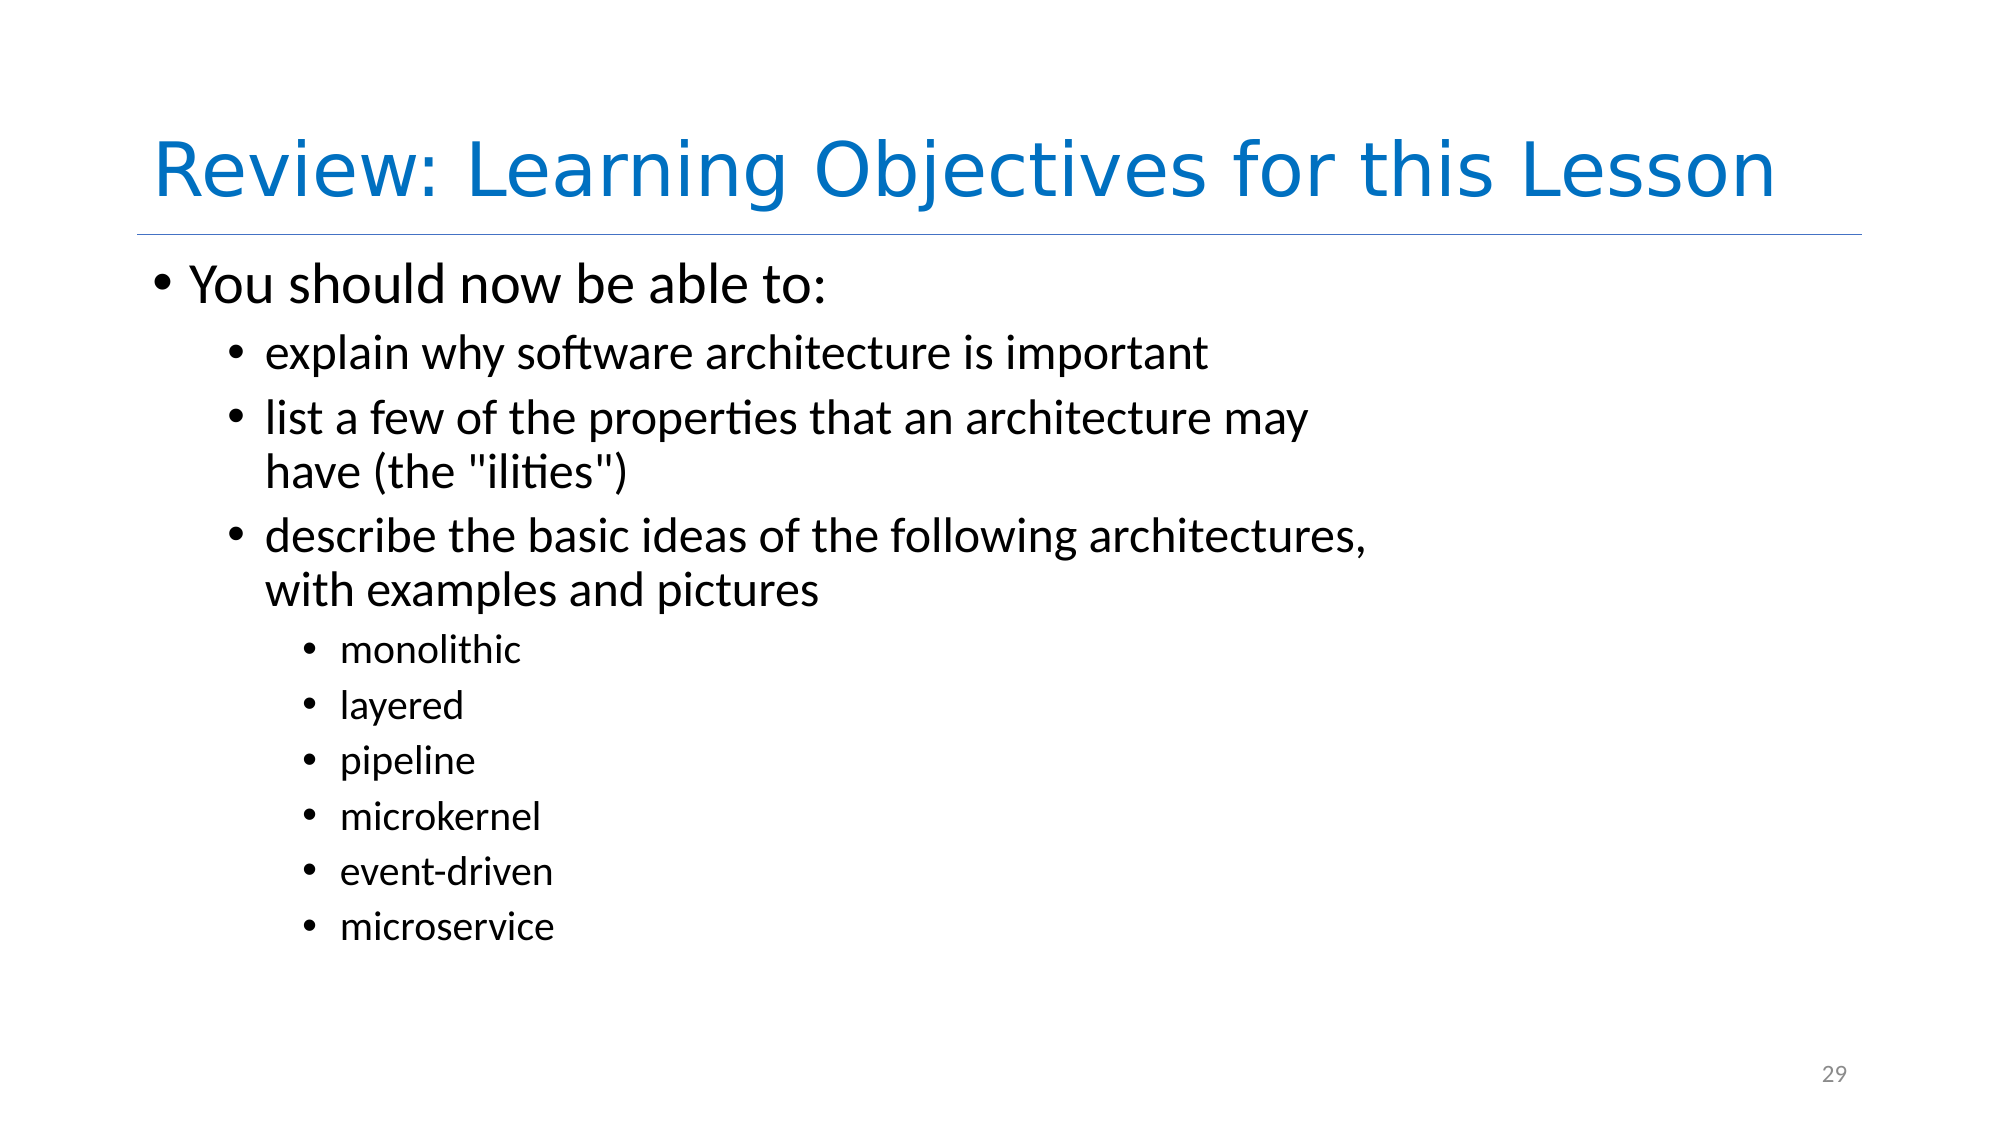

# Review: Learning Objectives for this Lesson
You should now be able to:
explain why software architecture is important
list a few of the properties that an architecture may have (the "ilities")
describe the basic ideas of the following architectures, with examples and pictures
monolithic
layered
pipeline
microkernel
event-driven
microservice

29